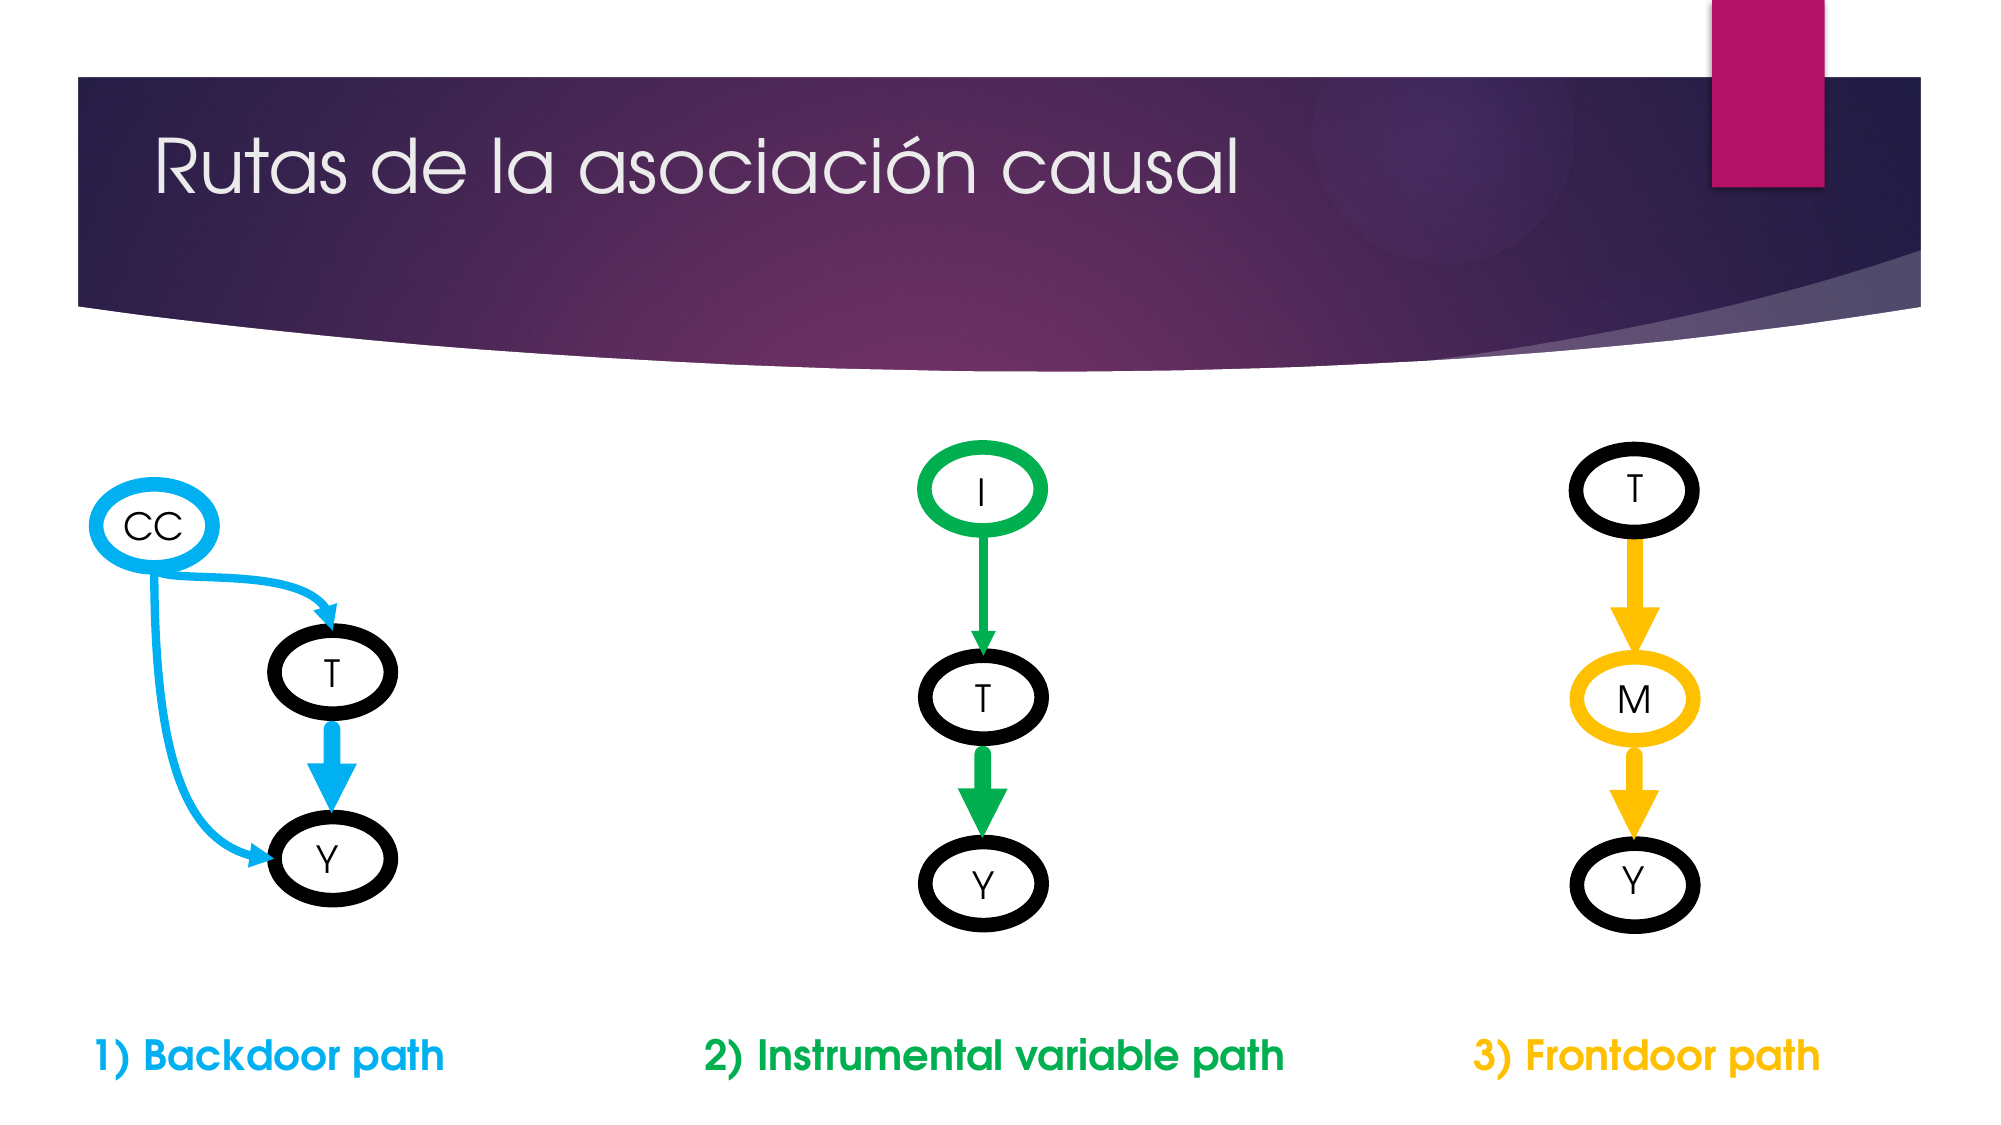

# Rutas de la asociación causal

T
I

 CC
T
T
M

Y

Y
Y
     1) Backdoor path                      2) Instrumental variable path                3) Frontdoor path